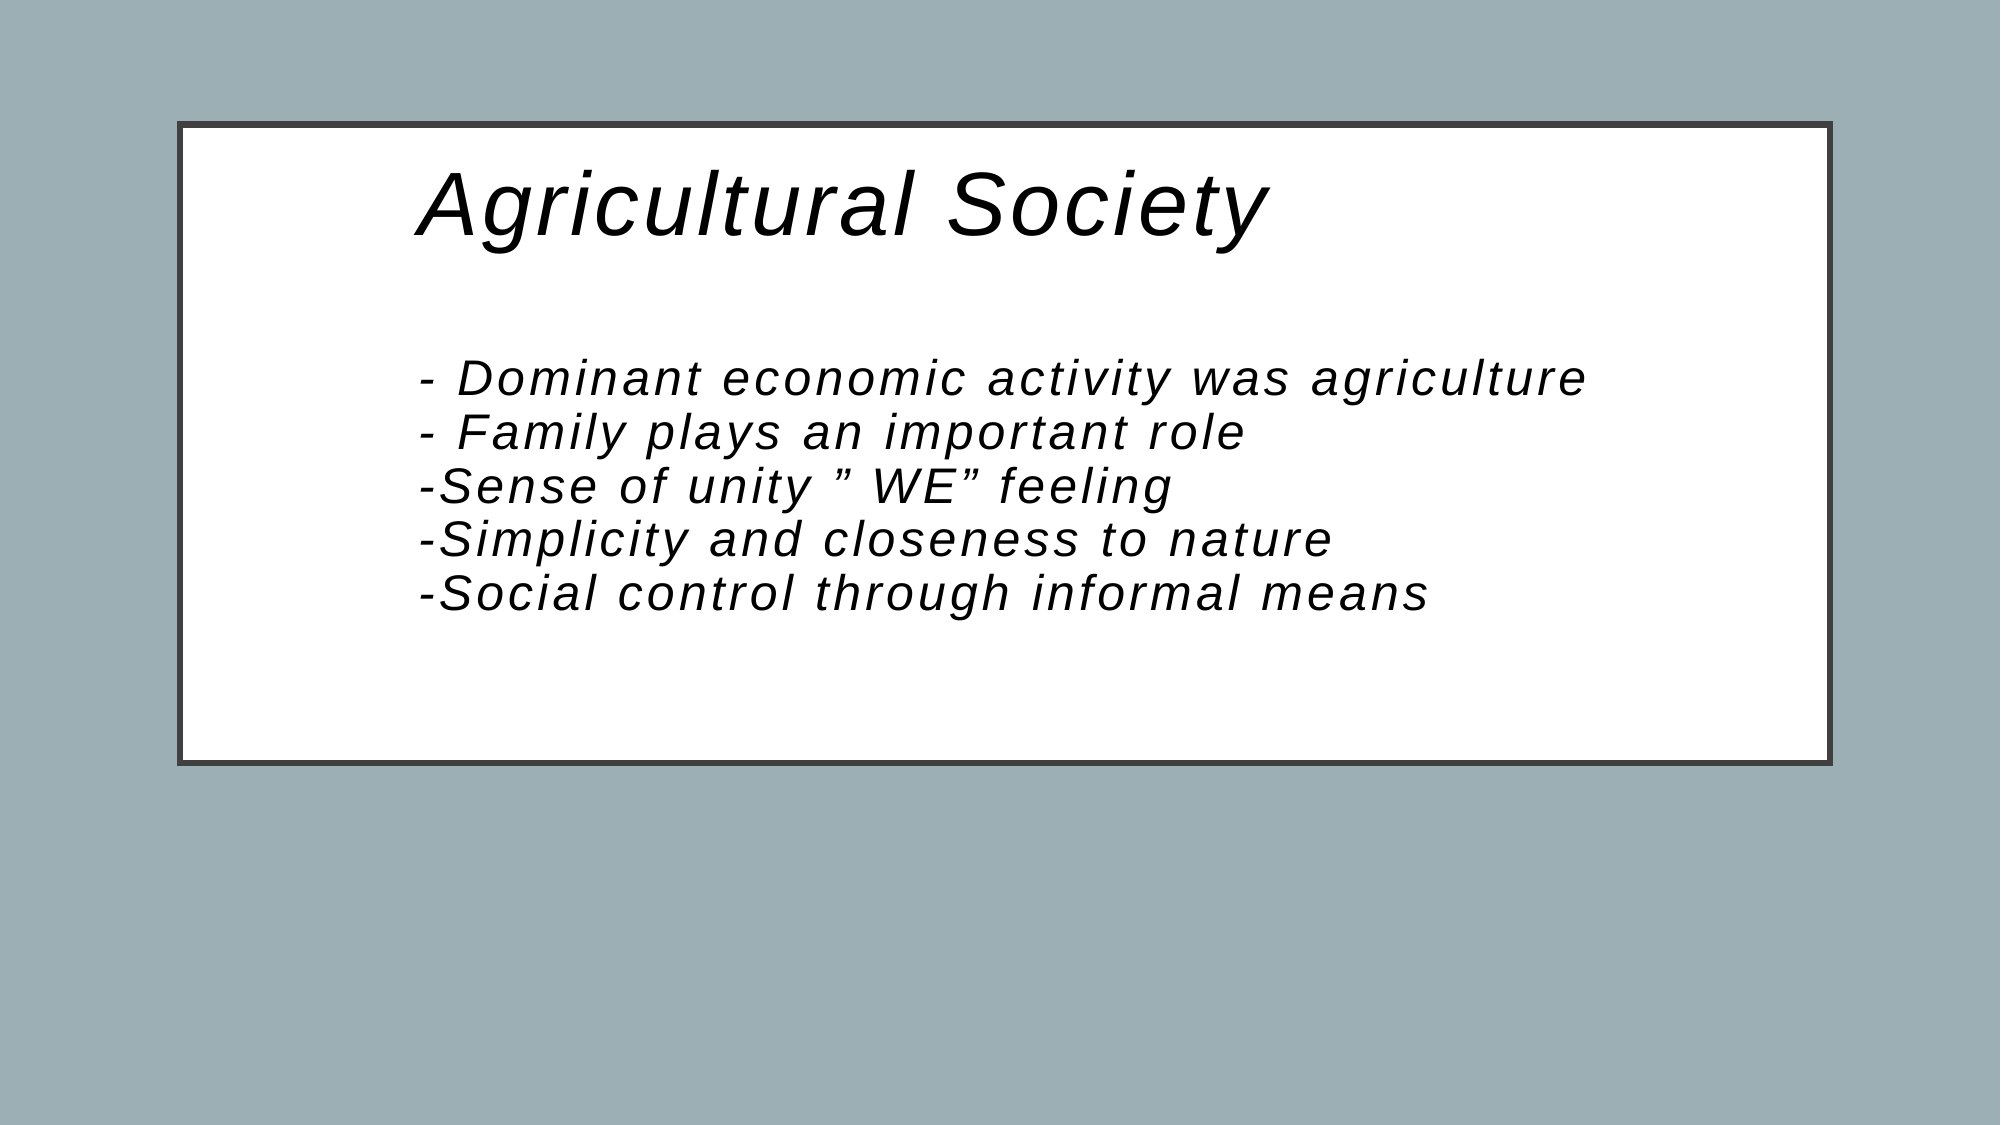

# Agricultural Society - Dominant economic activity was agriculture - Family plays an important role -Sense of unity ” WE” feeling -Simplicity and closeness to nature -Social control through informal means